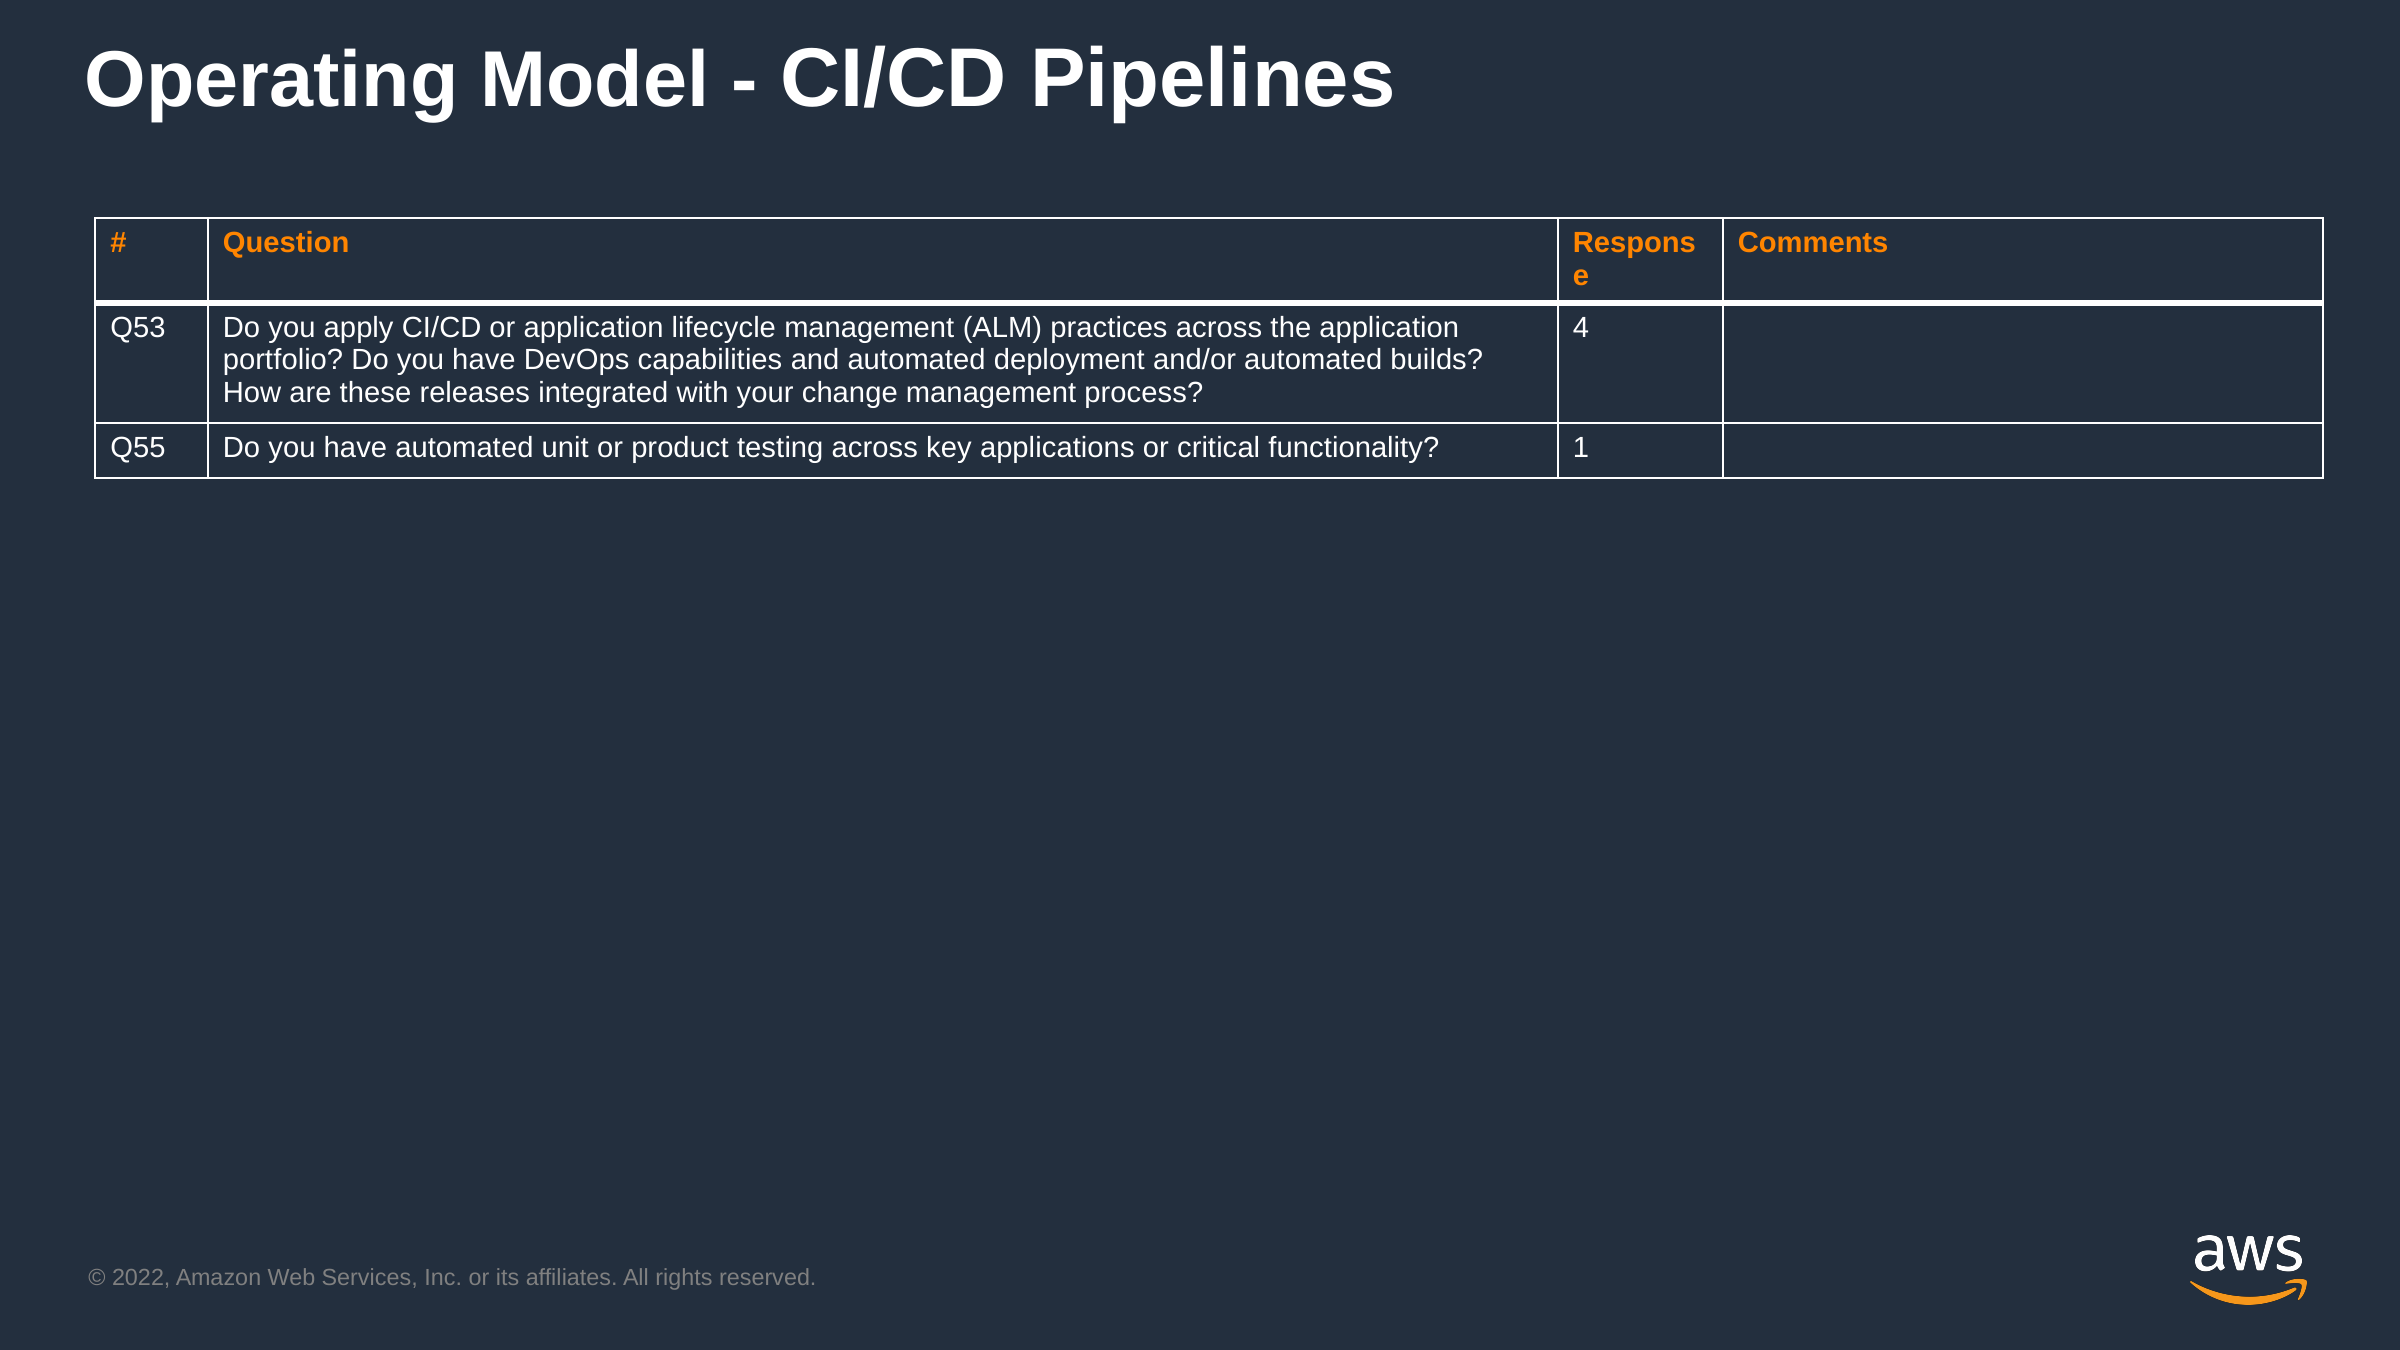

Operating Model - CI/CD Pipelines
| # | Question | Response | Comments |
| --- | --- | --- | --- |
| Q53 | Do you apply CI/CD or application lifecycle management (ALM) practices across the application portfolio? Do you have DevOps capabilities and automated deployment and/or automated builds? How are these releases integrated with your change management process? | 4 |  |
| Q55 | Do you have automated unit or product testing across key applications or critical functionality? | 1 |  |